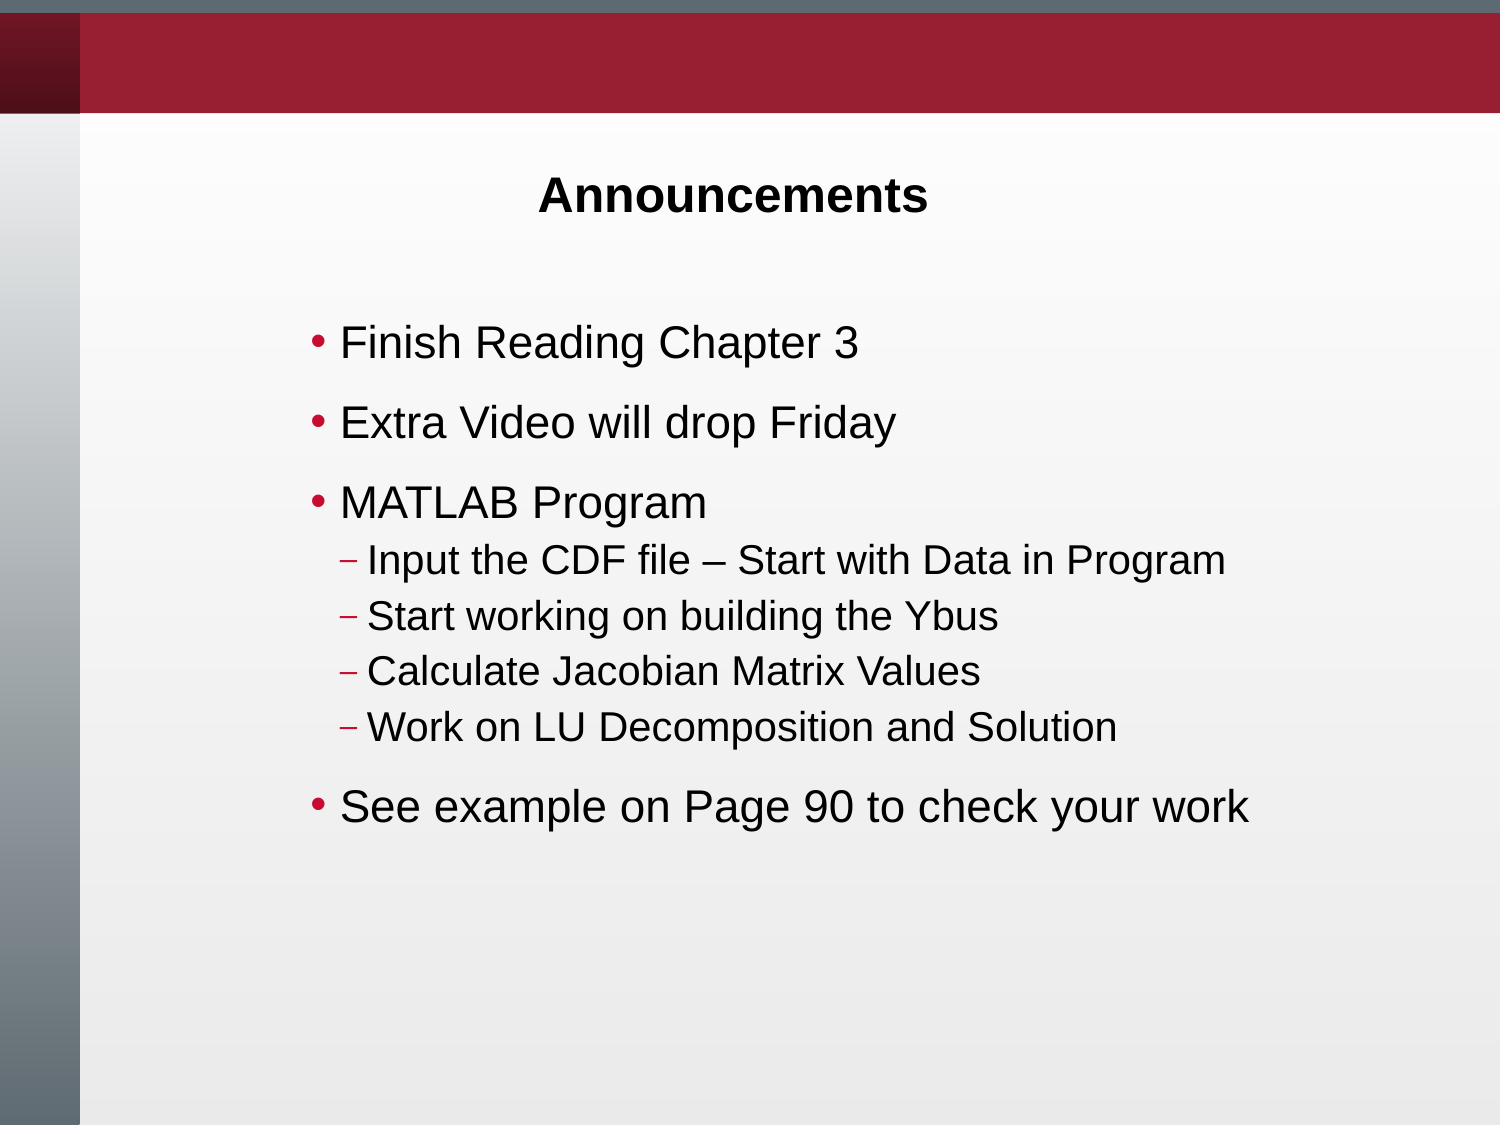

# Announcements
Finish Reading Chapter 3
Extra Video will drop Friday
MATLAB Program
Input the CDF file – Start with Data in Program
Start working on building the Ybus
Calculate Jacobian Matrix Values
Work on LU Decomposition and Solution
See example on Page 90 to check your work